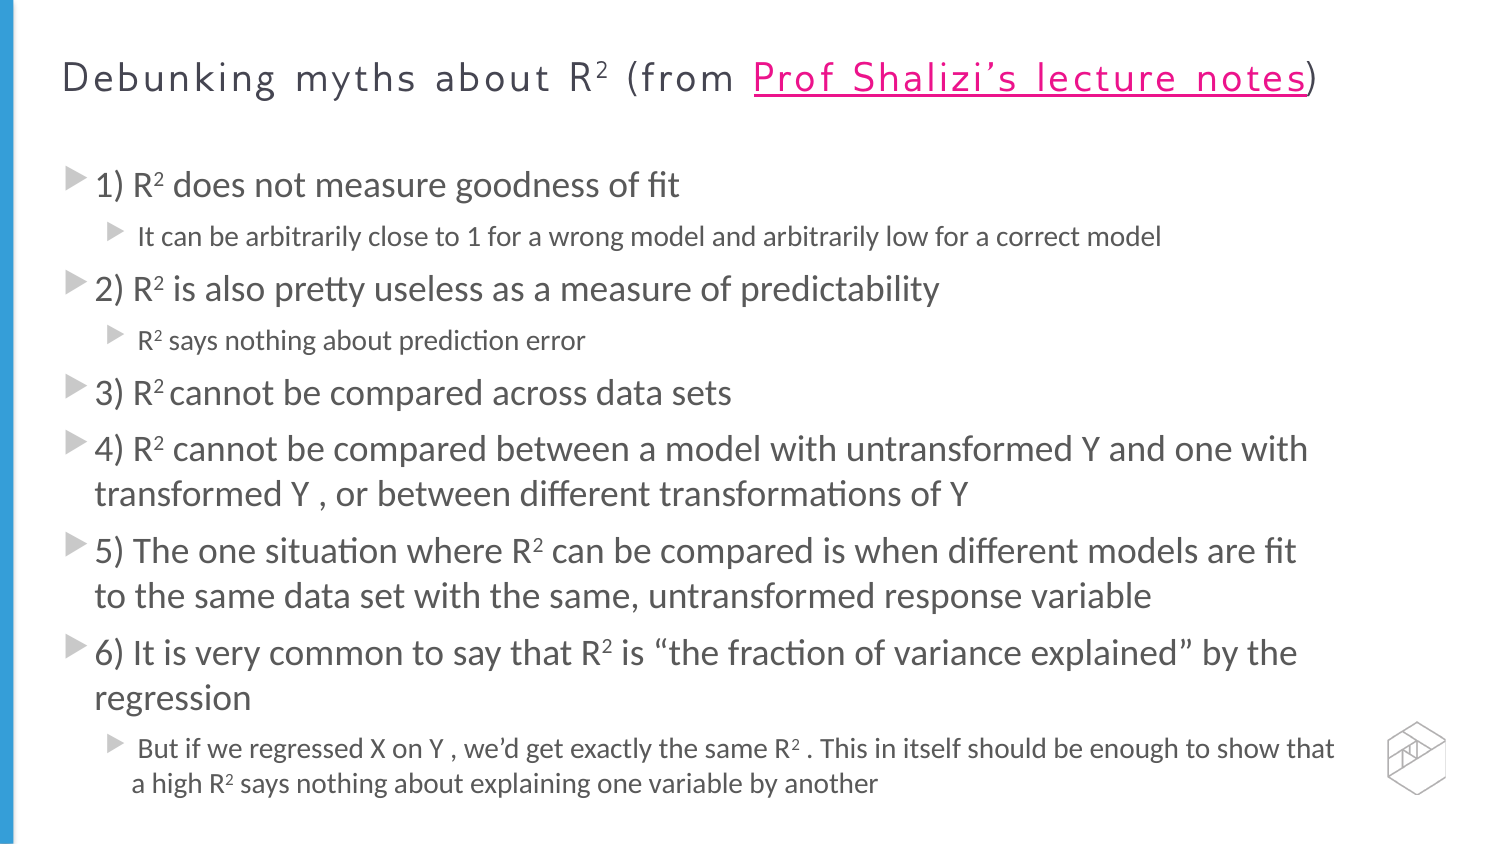

# Debunking myths about R2 (from Prof Shalizi’s lecture notes)
1) R2 does not measure goodness of fit
 It can be arbitrarily close to 1 for a wrong model and arbitrarily low for a correct model
2) R2 is also pretty useless as a measure of predictability
 R2 says nothing about prediction error
3) R2 cannot be compared across data sets
4) R2 cannot be compared between a model with untransformed Y and one with transformed Y , or between different transformations of Y
5) The one situation where R2 can be compared is when different models are fit to the same data set with the same, untransformed response variable
6) It is very common to say that R2 is “the fraction of variance explained” by the regression
 But if we regressed X on Y , we’d get exactly the same R2 . This in itself should be enough to show that a high R2 says nothing about explaining one variable by another